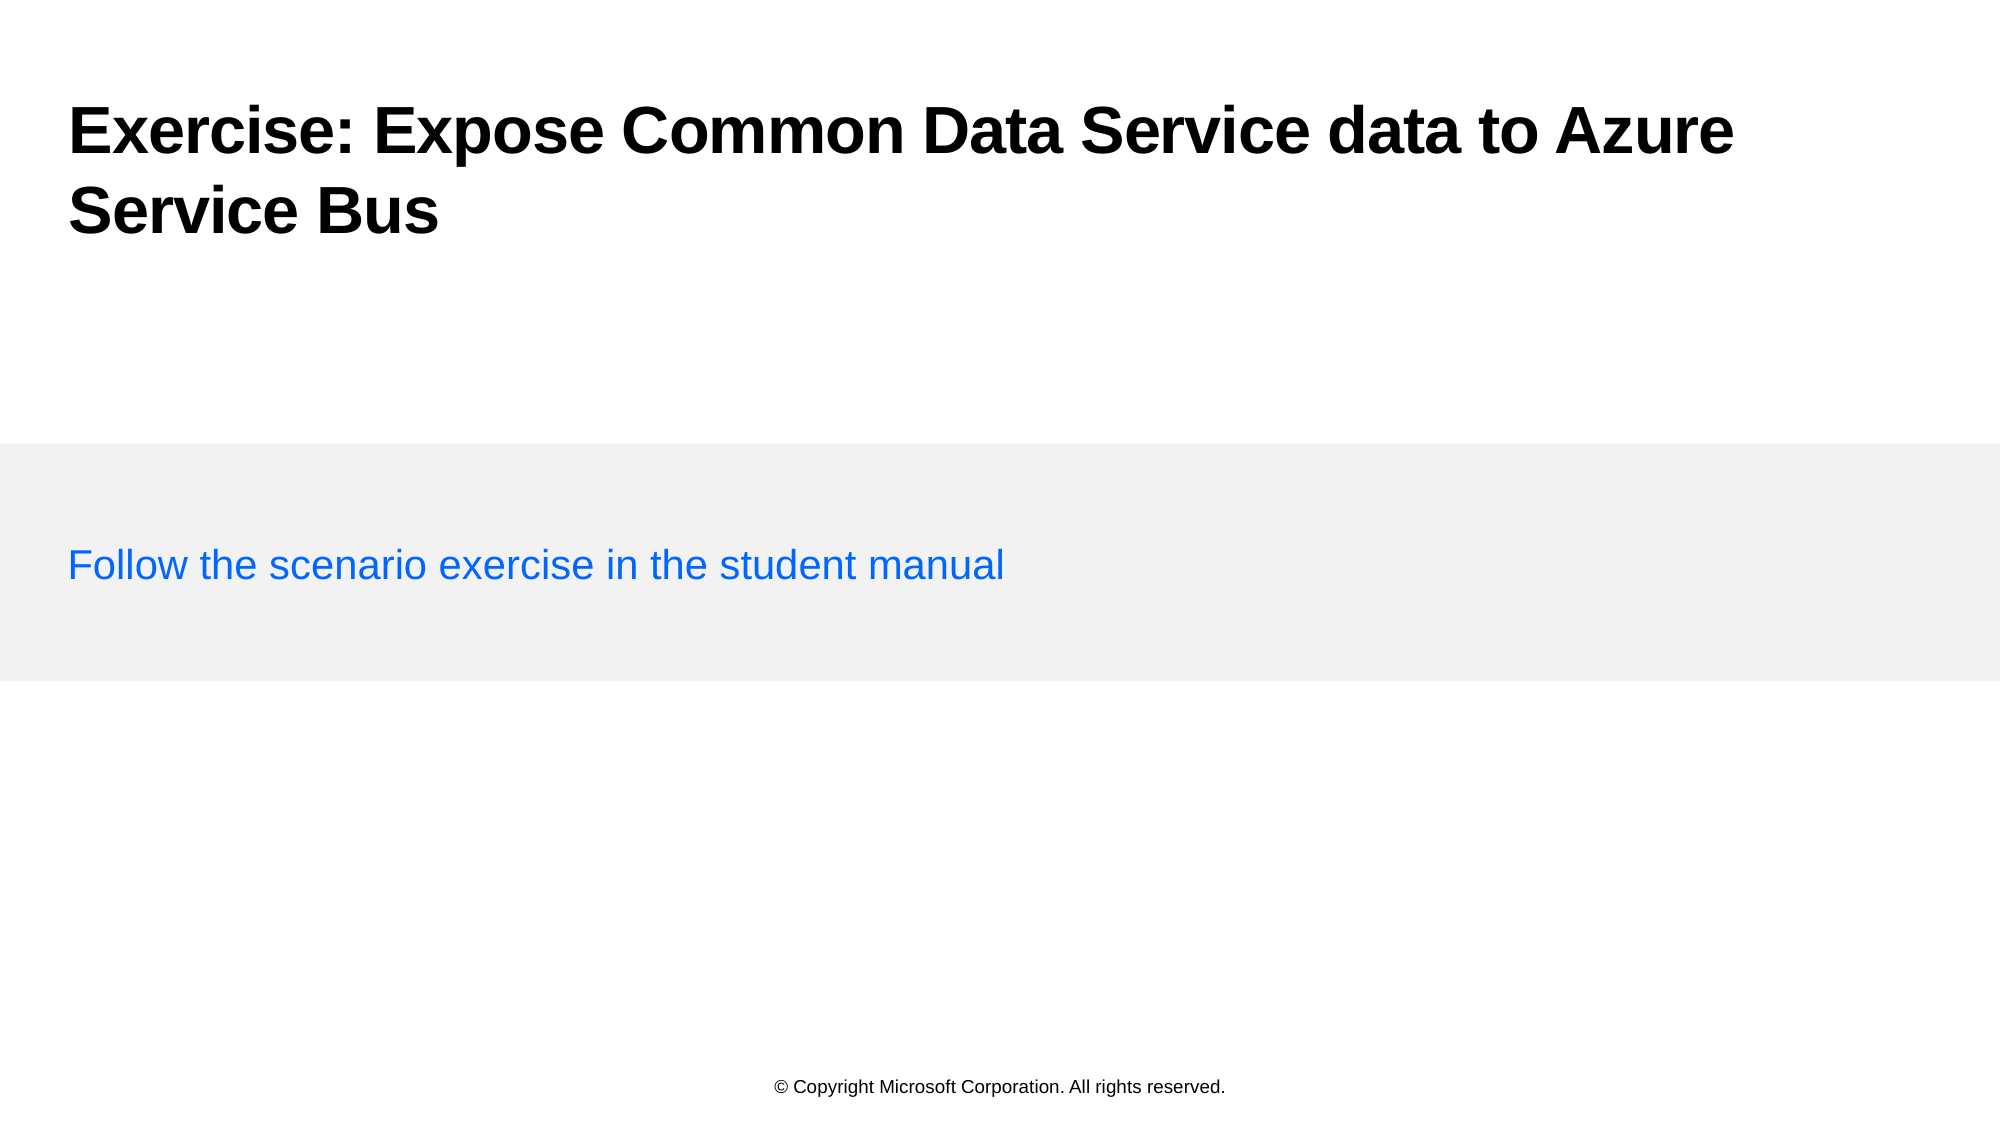

# Exercise: Expose Common Data Service data to Azure Service Bus
Follow the scenario exercise in the student manual